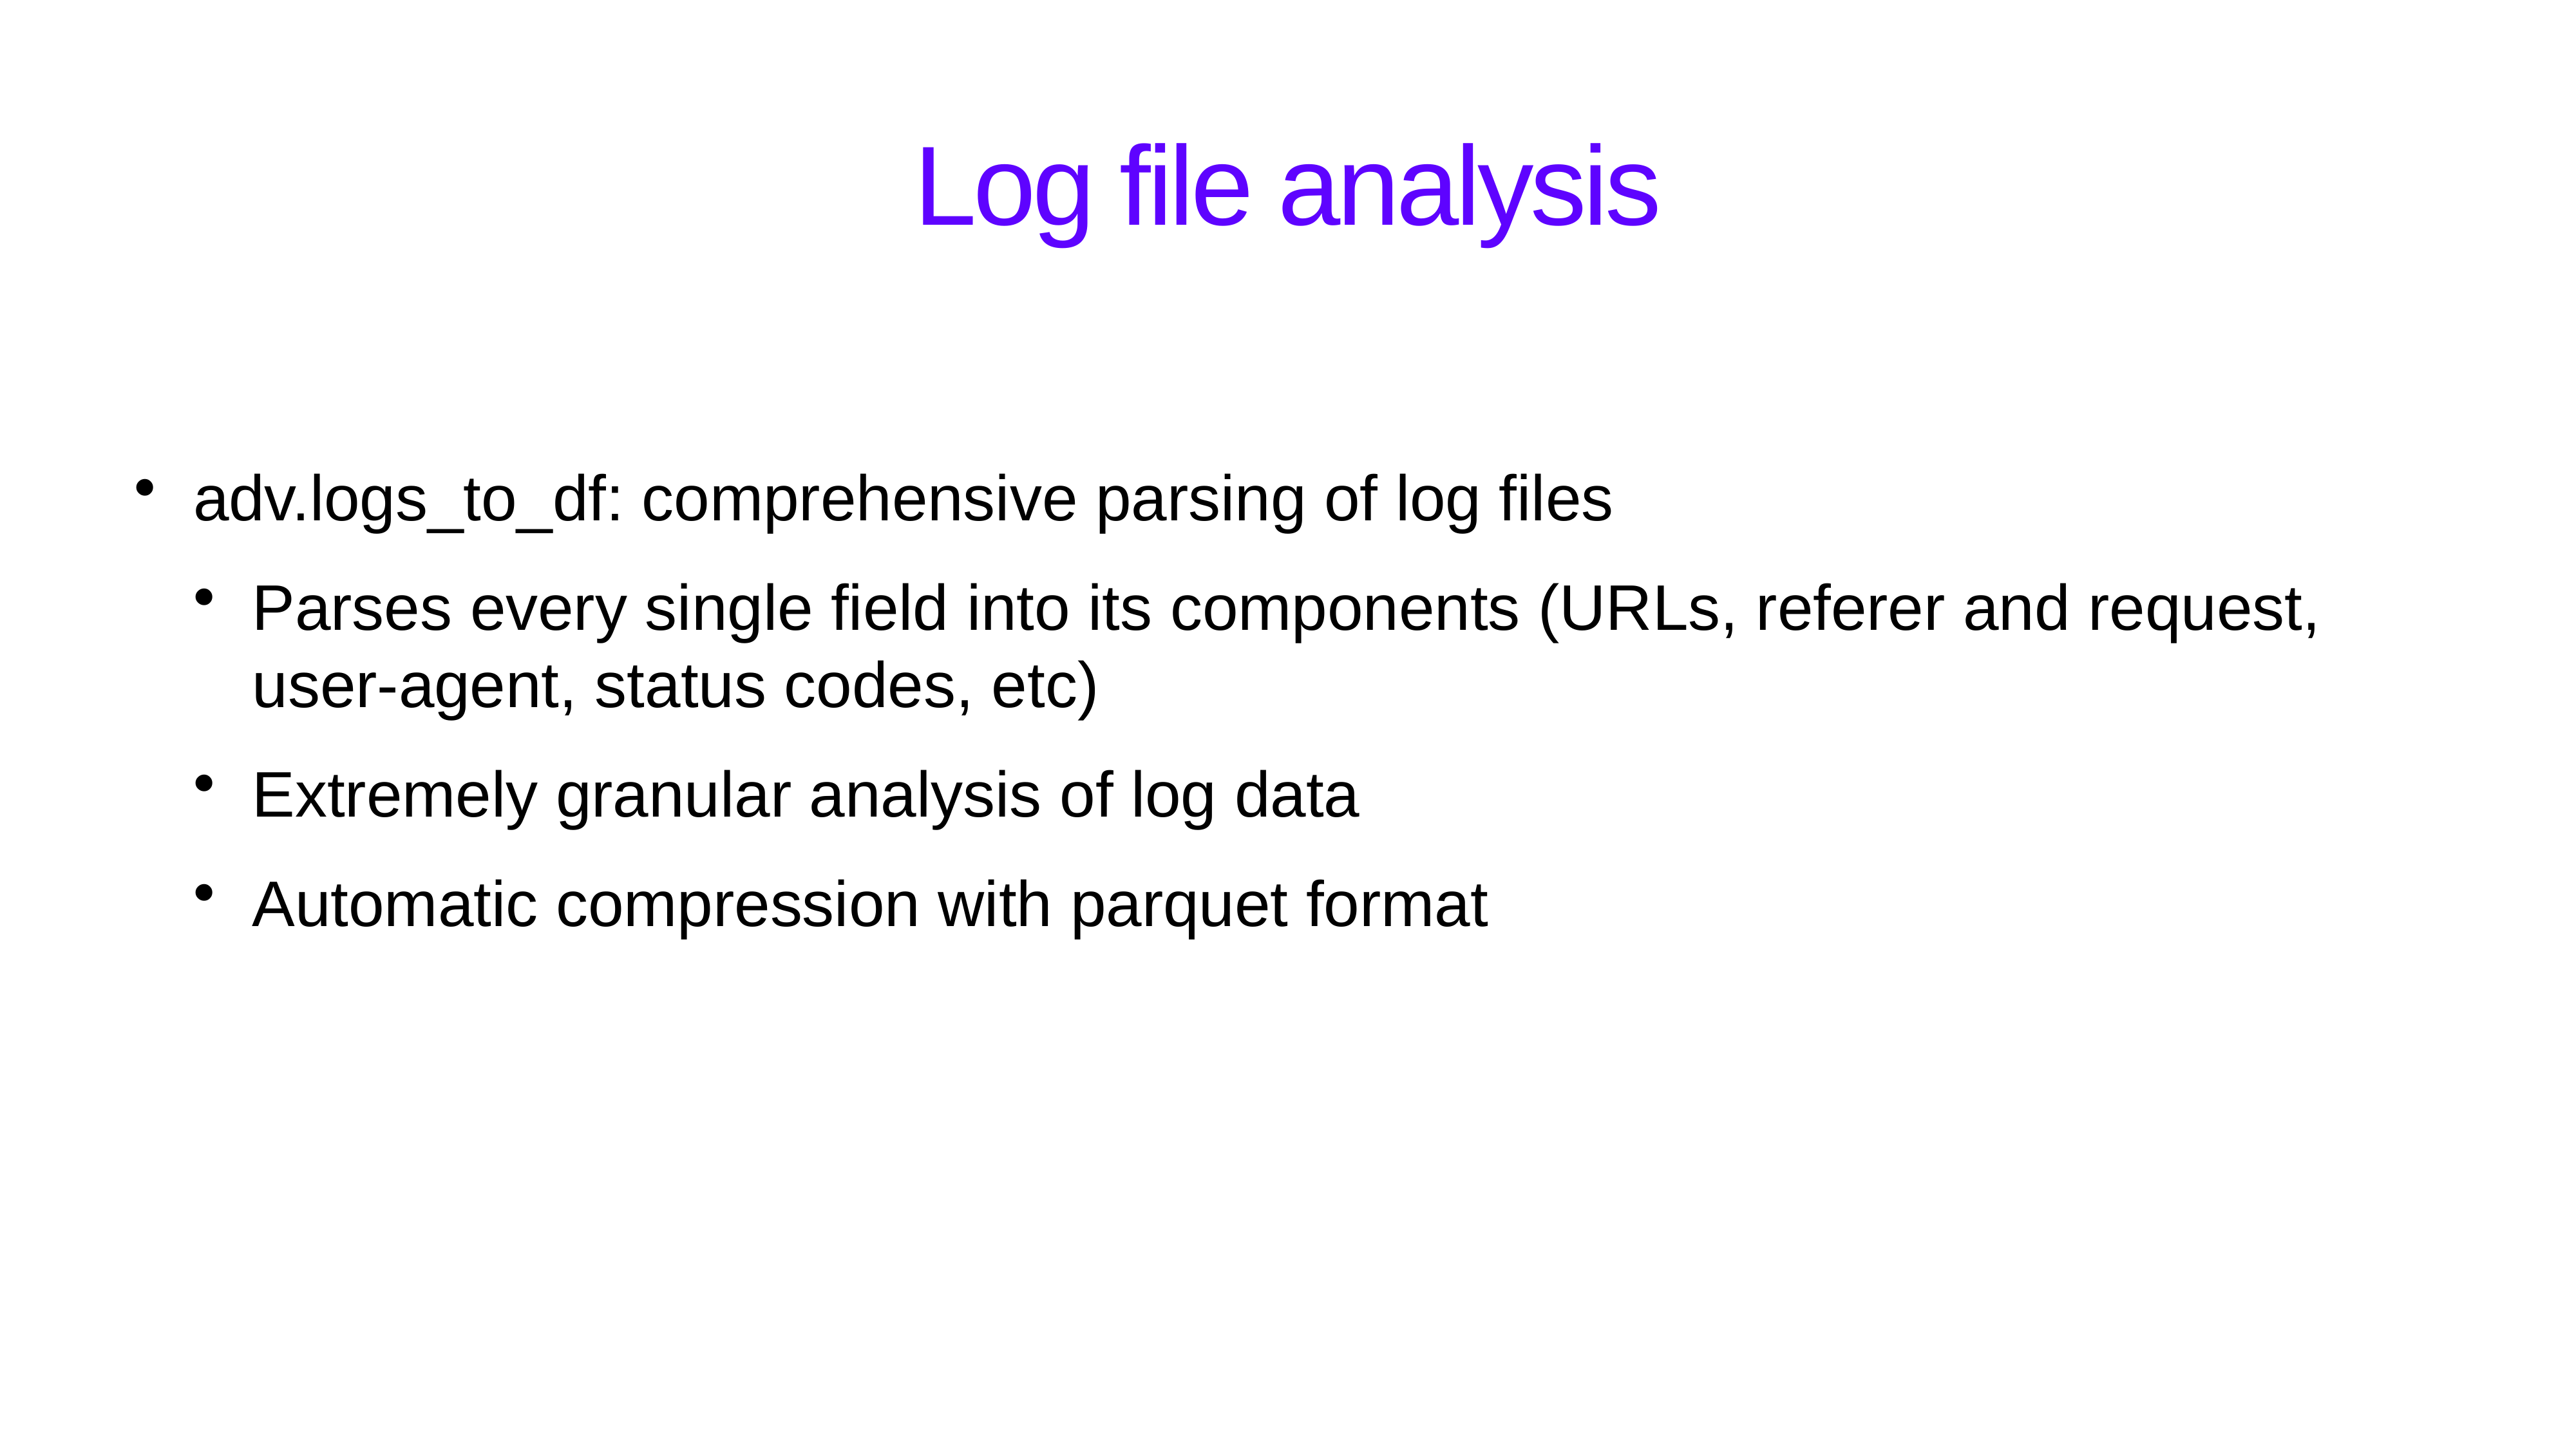

# Log file analysis

adv.logs_to_df: comprehensive parsing of log files
Parses every single field into its components (URLs, referer and request, user-agent, status codes, etc)
Extremely granular analysis of log data
Automatic compression with parquet format